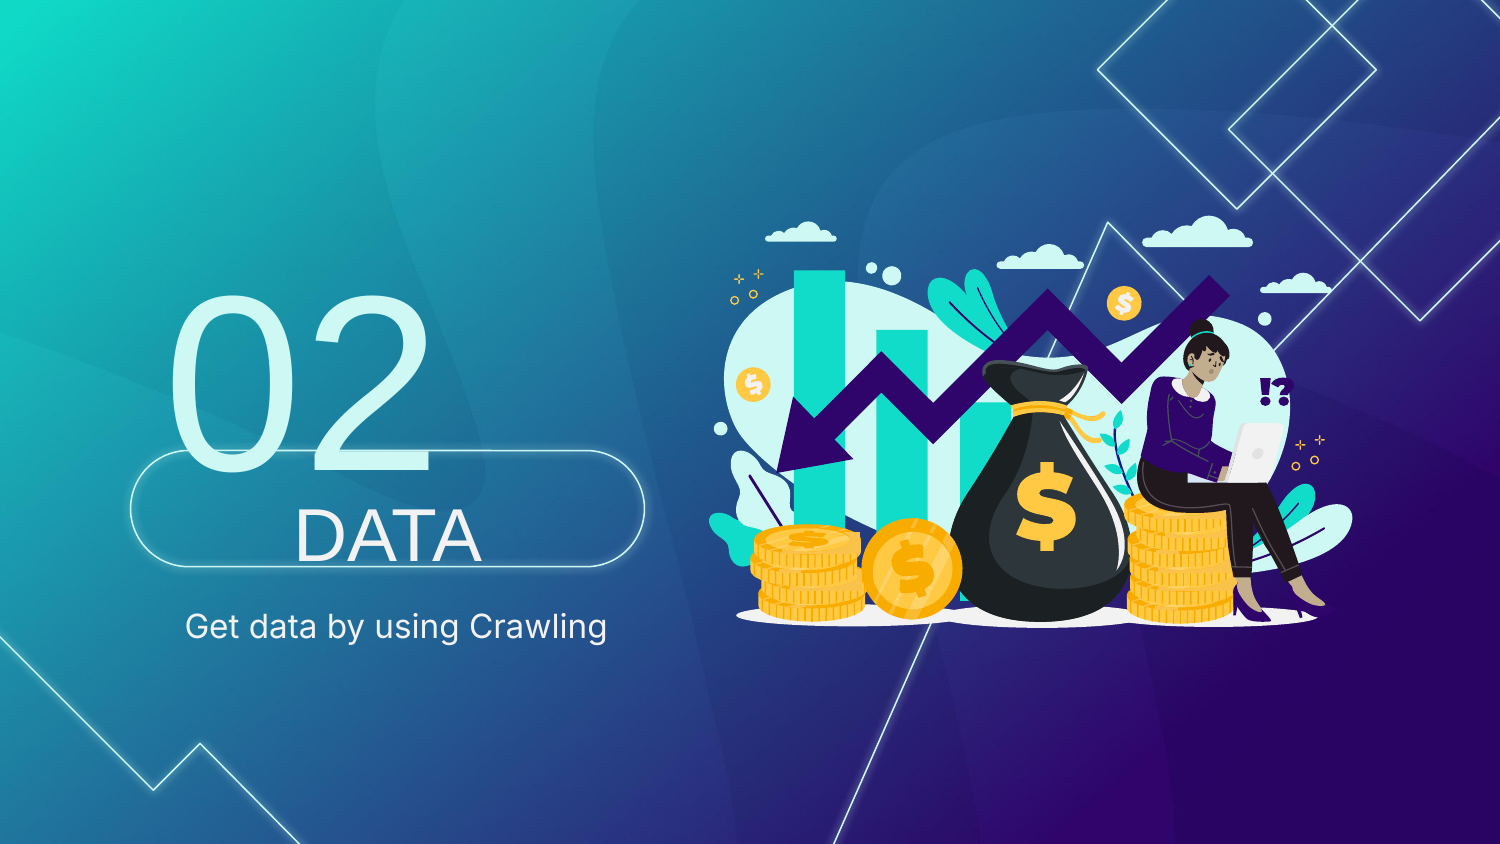

02

# DATA
Get data by using Crawling